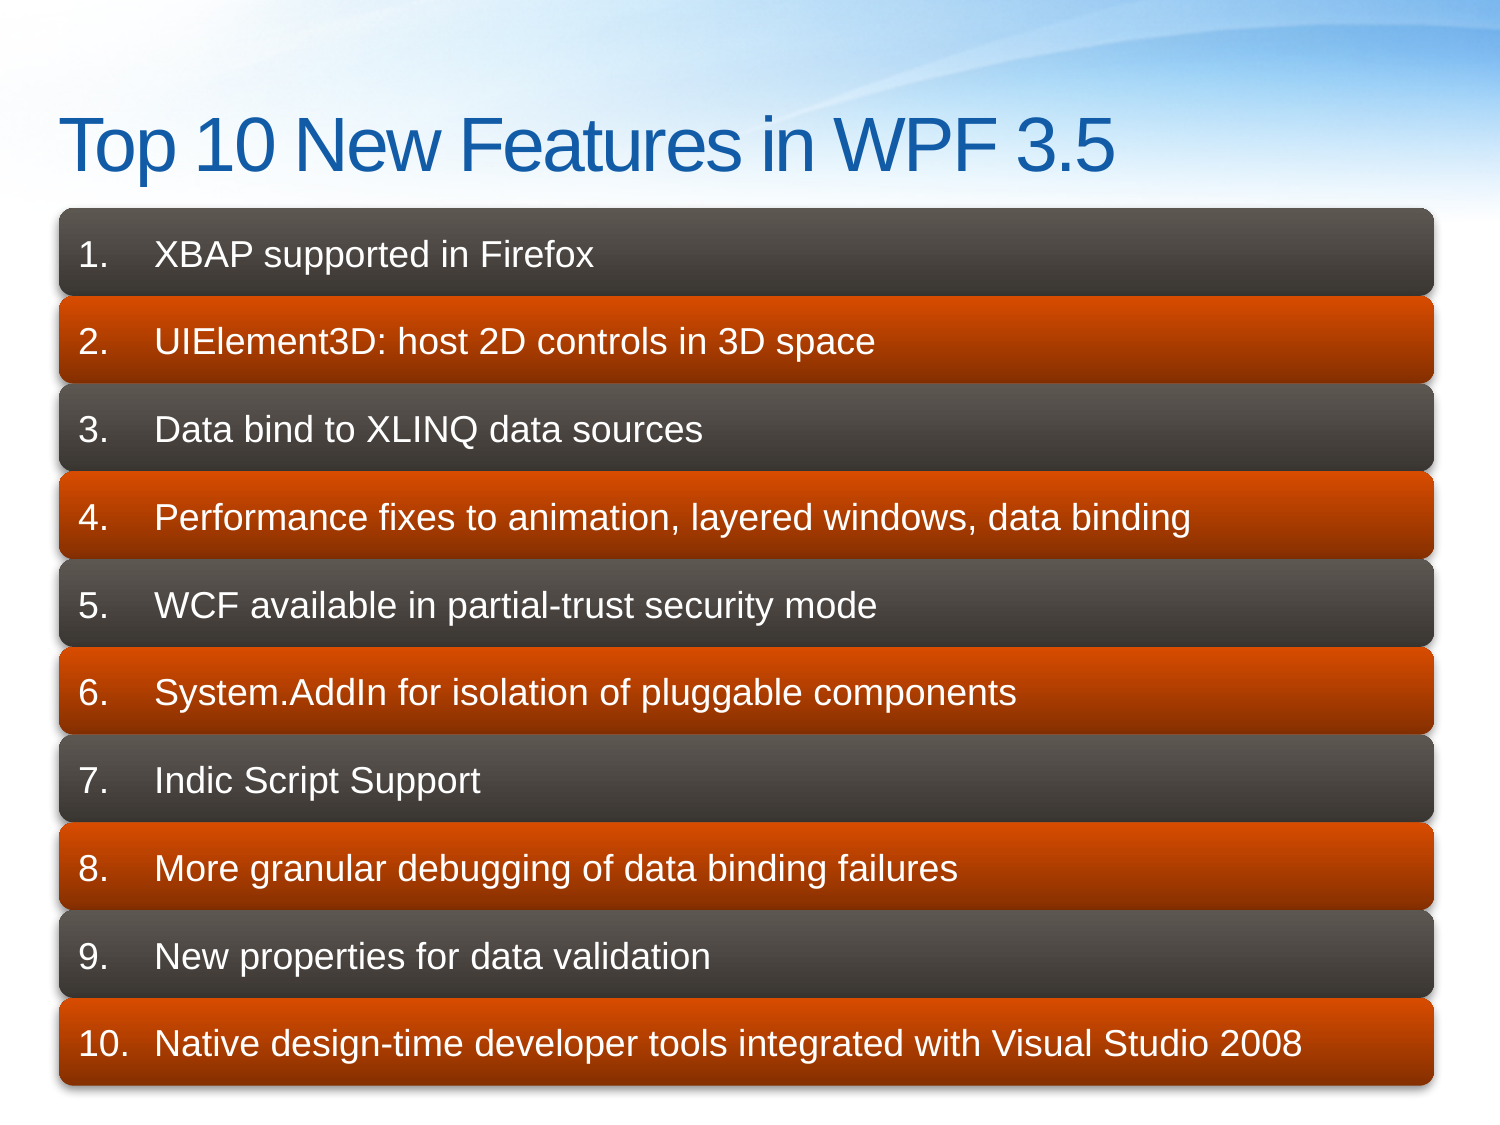

# Top 10 New Features in WPF 3.5
1.	XBAP supported in Firefox
2.	UIElement3D: host 2D controls in 3D space
3.	Data bind to XLINQ data sources
4.	Performance fixes to animation, layered windows, data binding
5.	WCF available in partial-trust security mode
6.	System.AddIn for isolation of pluggable components
7.	Indic Script Support
8.	More granular debugging of data binding failures
9.	New properties for data validation
10.	Native design-time developer tools integrated with Visual Studio 2008